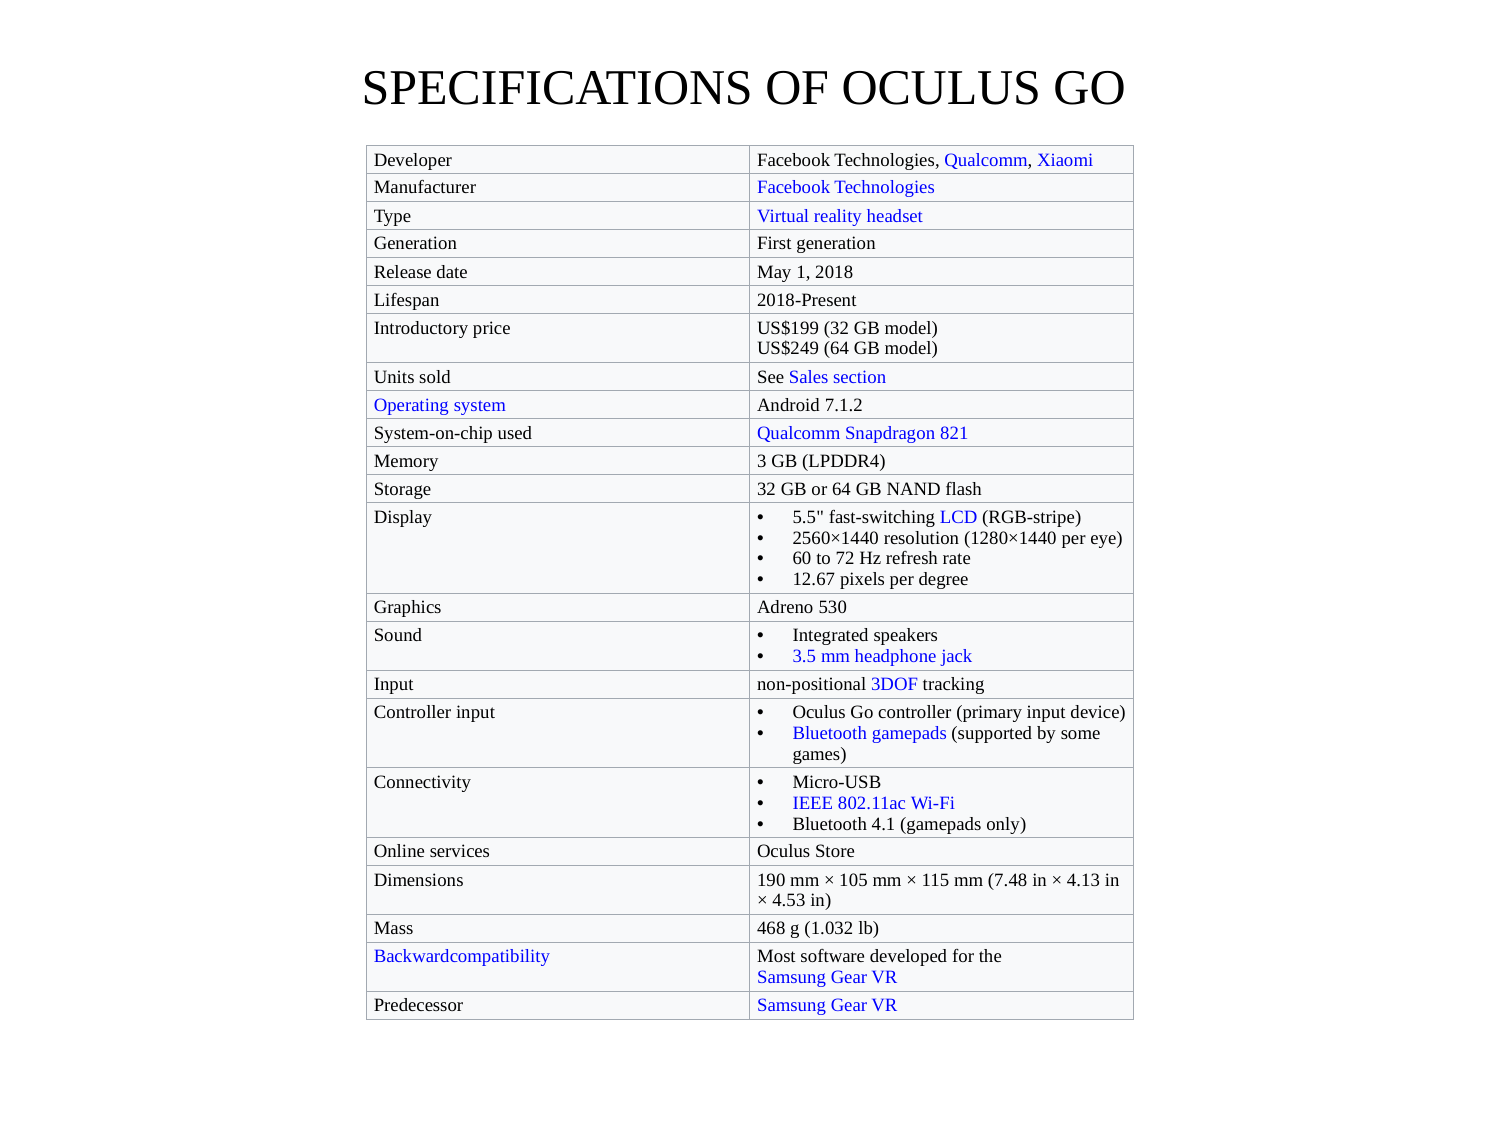

SPECIFICATIONS OF OCULUS GO
| Developer | Facebook Technologies, Qualcomm, Xiaomi |
| --- | --- |
| Manufacturer | Facebook Technologies |
| Type | Virtual reality headset |
| Generation | First generation |
| Release date | May 1, 2018 |
| Lifespan | 2018-Present |
| Introductory price | US$199 (32 GB model) US$249 (64 GB model) |
| Units sold | See Sales section |
| Operating system | Android 7.1.2 |
| System-on-chip used | Qualcomm Snapdragon 821 |
| Memory | 3 GB (LPDDR4) |
| Storage | 32 GB or 64 GB NAND flash |
| Display | 5.5" fast-switching LCD (RGB-stripe) 2560×1440 resolution (1280×1440 per eye) 60 to 72 Hz refresh rate 12.67 pixels per degree |
| Graphics | Adreno 530 |
| Sound | Integrated speakers 3.5 mm headphone jack |
| Input | non-positional 3DOF tracking |
| Controller input | Oculus Go controller (primary input device) Bluetooth gamepads (supported by some games) |
| Connectivity | Micro-USB IEEE 802.11ac Wi-Fi Bluetooth 4.1 (gamepads only) |
| Online services | Oculus Store |
| Dimensions | 190 mm × 105 mm × 115 mm (7.48 in × 4.13 in × 4.53 in) |
| Mass | 468 g (1.032 lb) |
| Backward compatibility | Most software developed for the Samsung Gear VR |
| Predecessor | Samsung Gear VR |